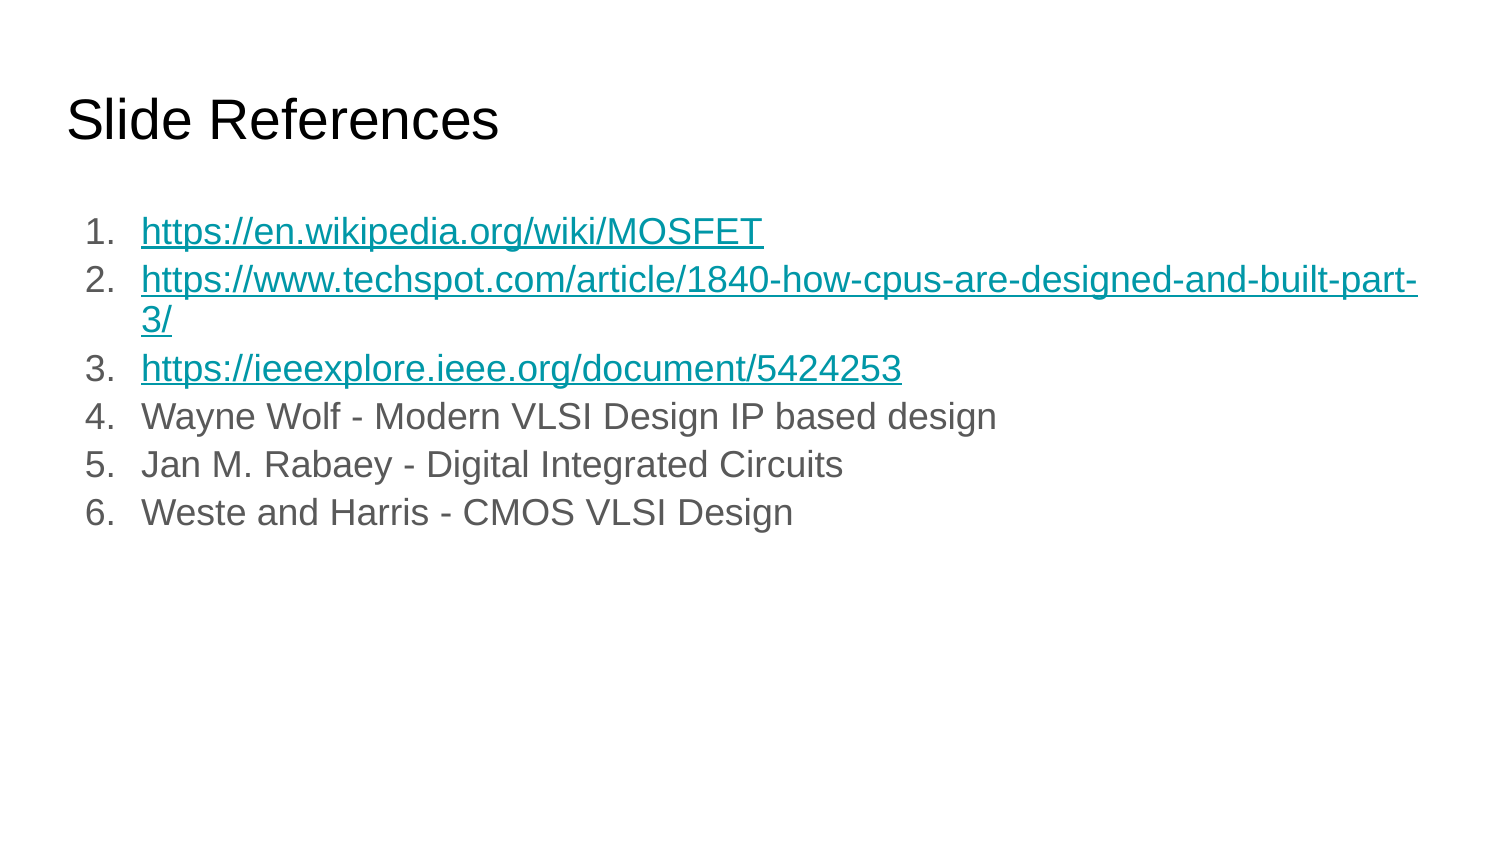

# Slide References
https://en.wikipedia.org/wiki/MOSFET
https://www.techspot.com/article/1840-how-cpus-are-designed-and-built-part-3/
https://ieeexplore.ieee.org/document/5424253
Wayne Wolf - Modern VLSI Design IP based design
Jan M. Rabaey - Digital Integrated Circuits
Weste and Harris - CMOS VLSI Design